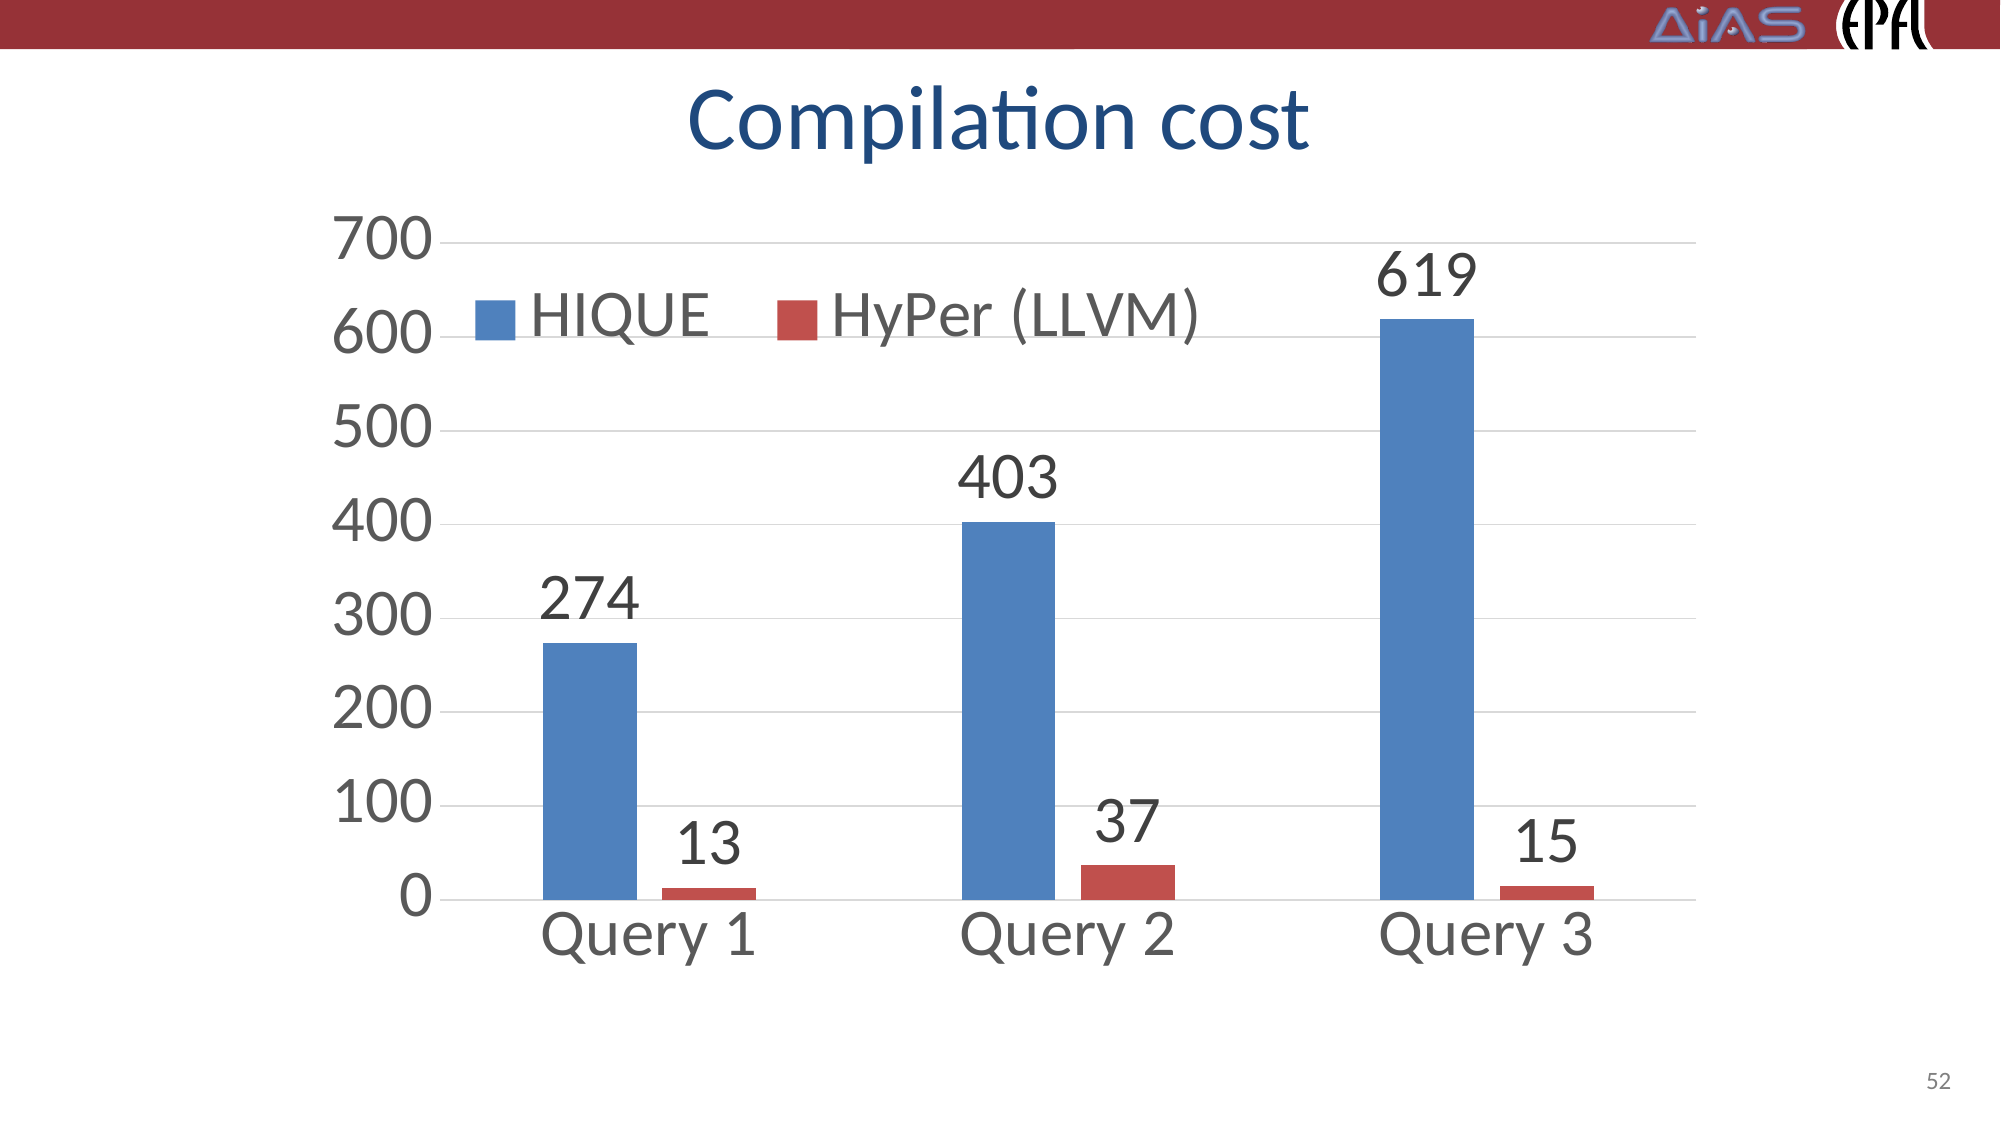

# Compilation cost

### Chart

| Category | HIQUE | HyPer (LLVM) |
|---|---|---|
| Query 1 | 274.0 | 13.0 |
| Query 2 | 403.0 | 37.0 |
| Query 3 | 619.0 | 15.0 |
52